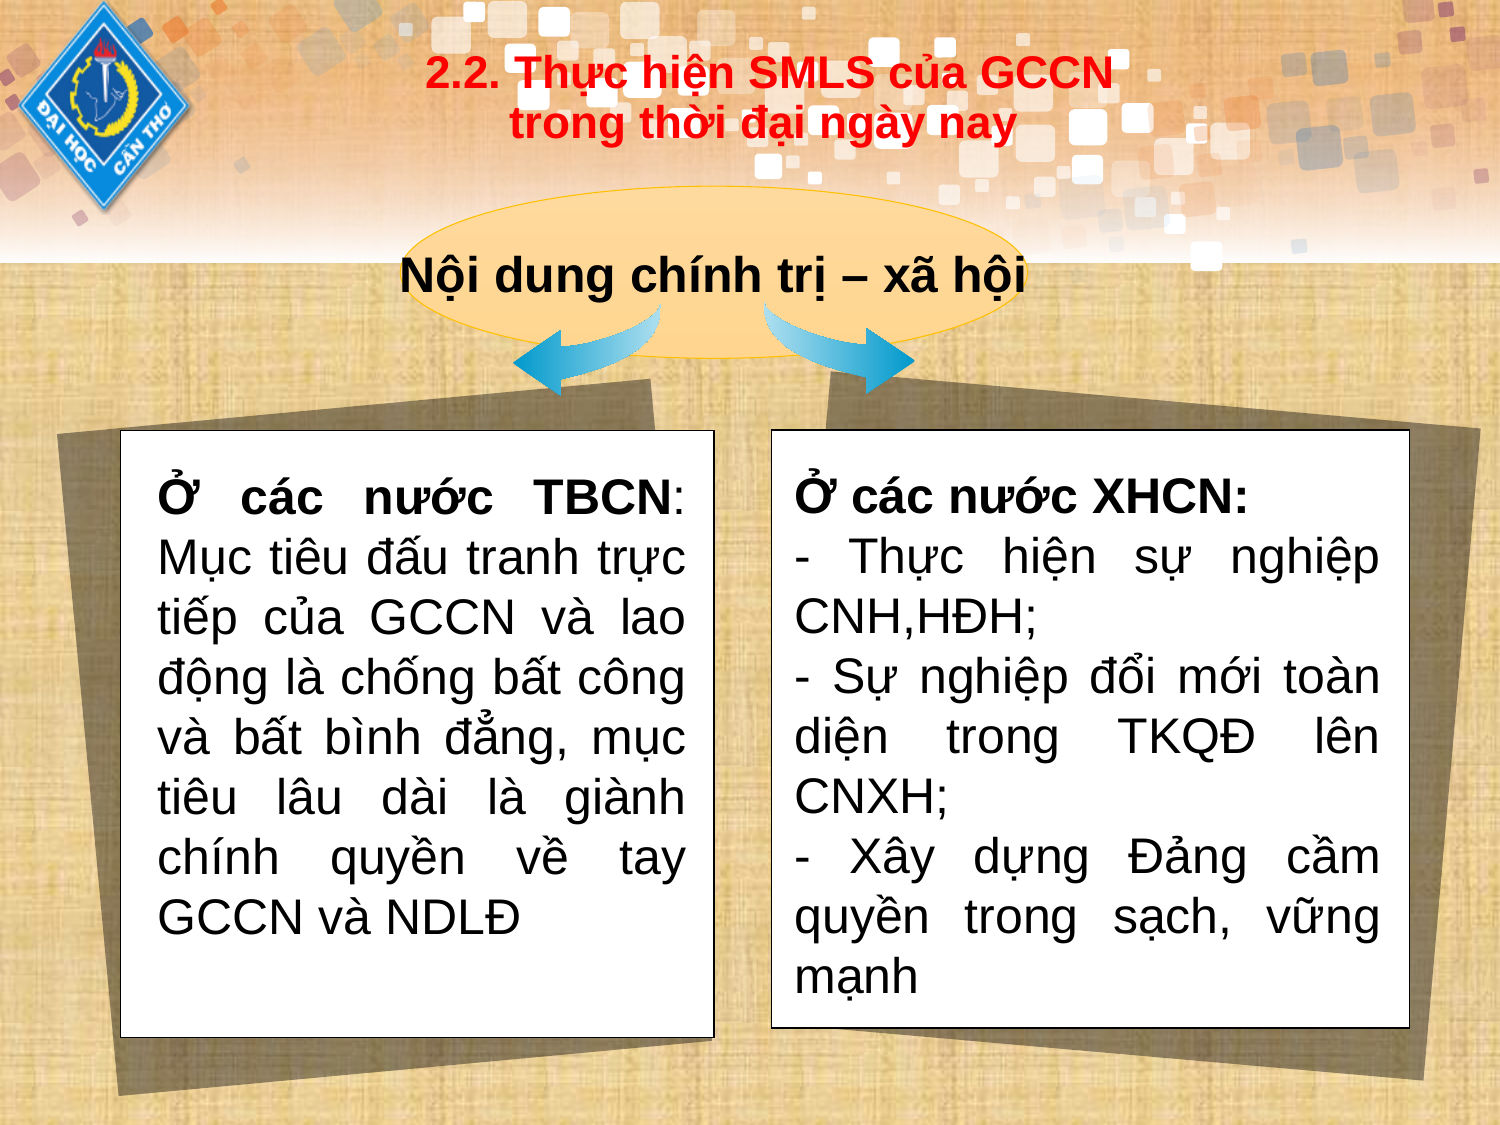

# 2.2. Thực hiện SMLS của GCCN trong thời đại ngày nay
Nội dung chính trị – xã hội

Ở các nước XHCN:
- Thực hiện sự nghiệp CNH,HĐH;
- Sự nghiệp đổi mới toàn diện trong TKQĐ lên CNXH;
- Xây dựng Đảng cầm quyền trong sạch, vững mạnh

Ở các nước TBCN: Mục tiêu đấu tranh trực tiếp của GCCN và lao động là chống bất công và bất bình đẳng, mục tiêu lâu dài là giành chính quyền về tay GCCN và NDLĐ